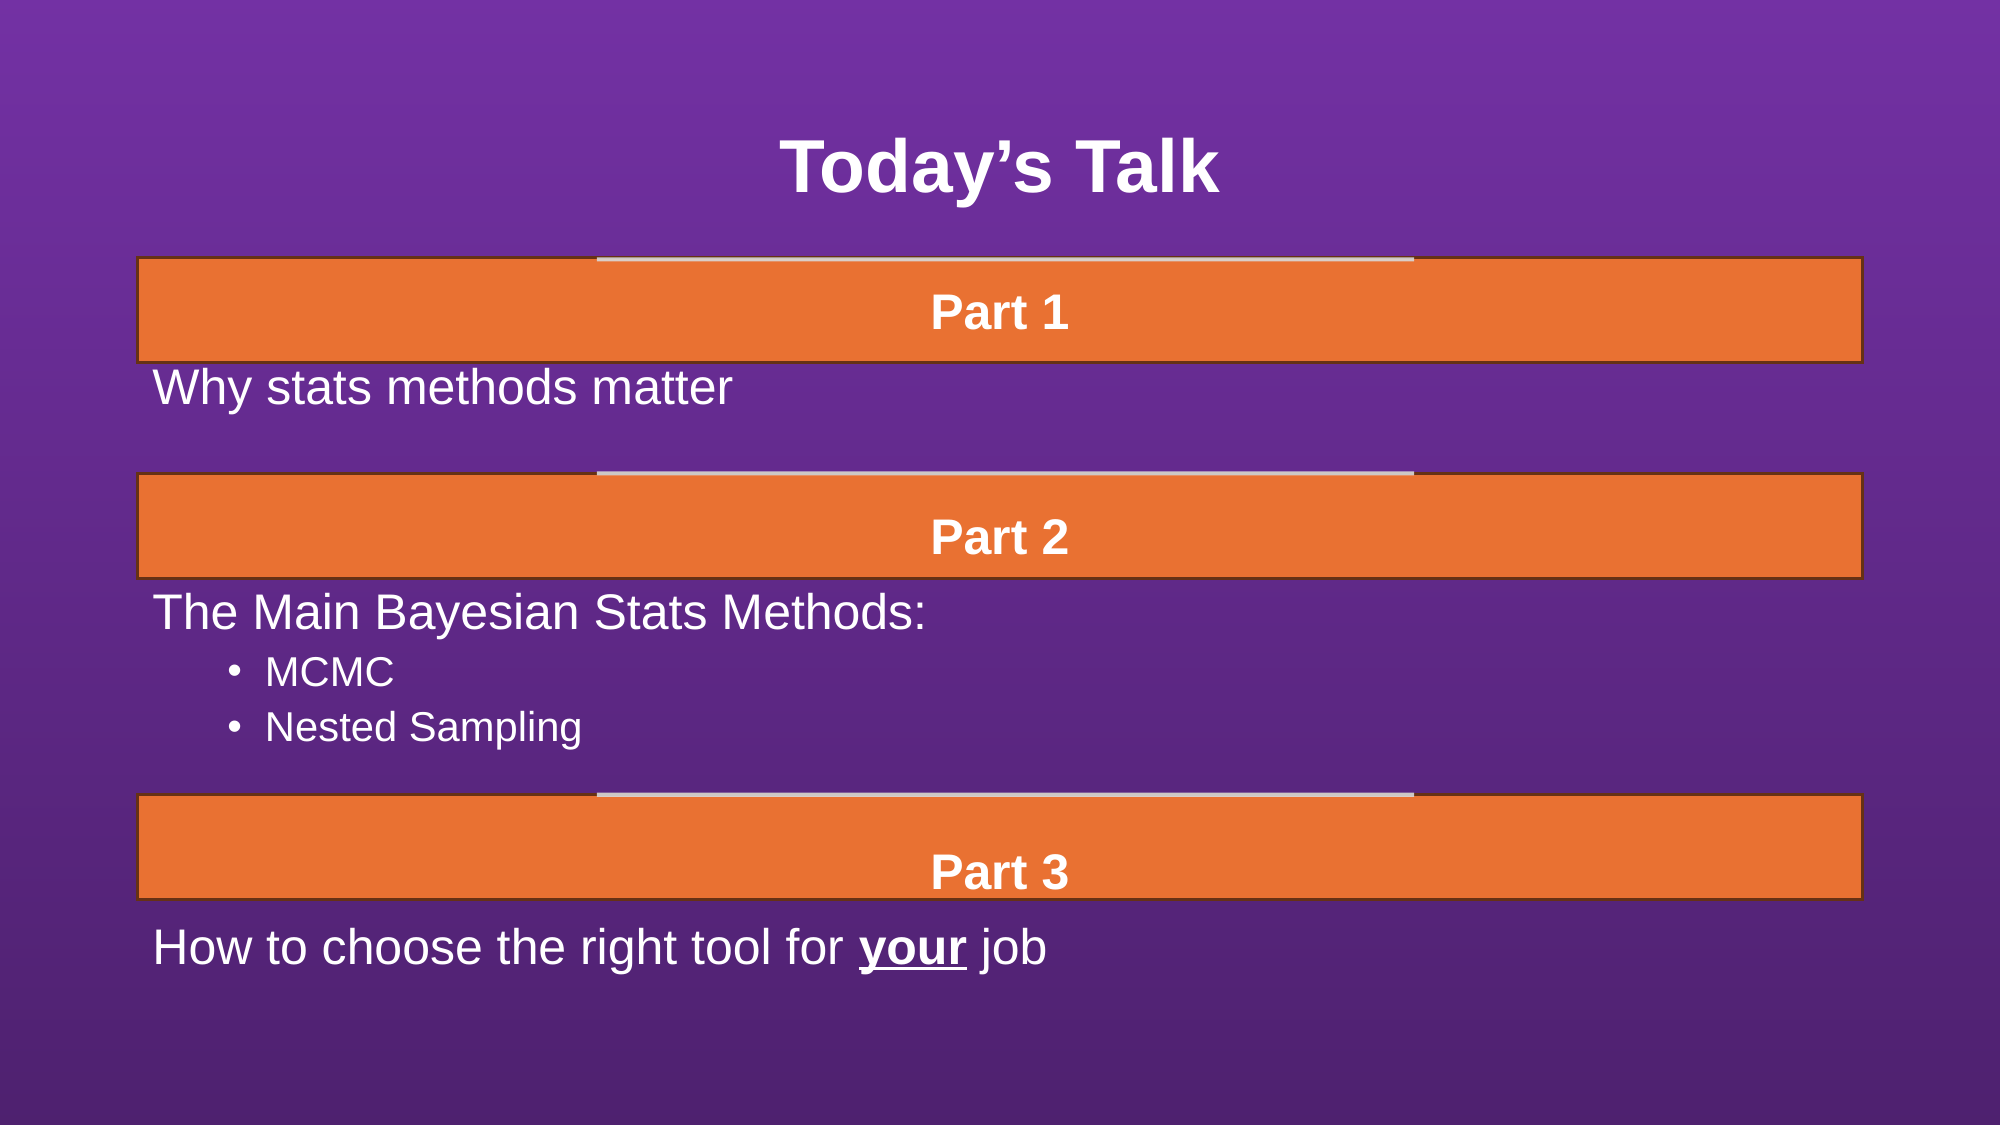

# Today’s Talk

Part 1
Why stats methods matter

Part 2
The Main Bayesian Stats Methods:
MCMC
Nested Sampling

Part 3
How to choose the right tool for your job